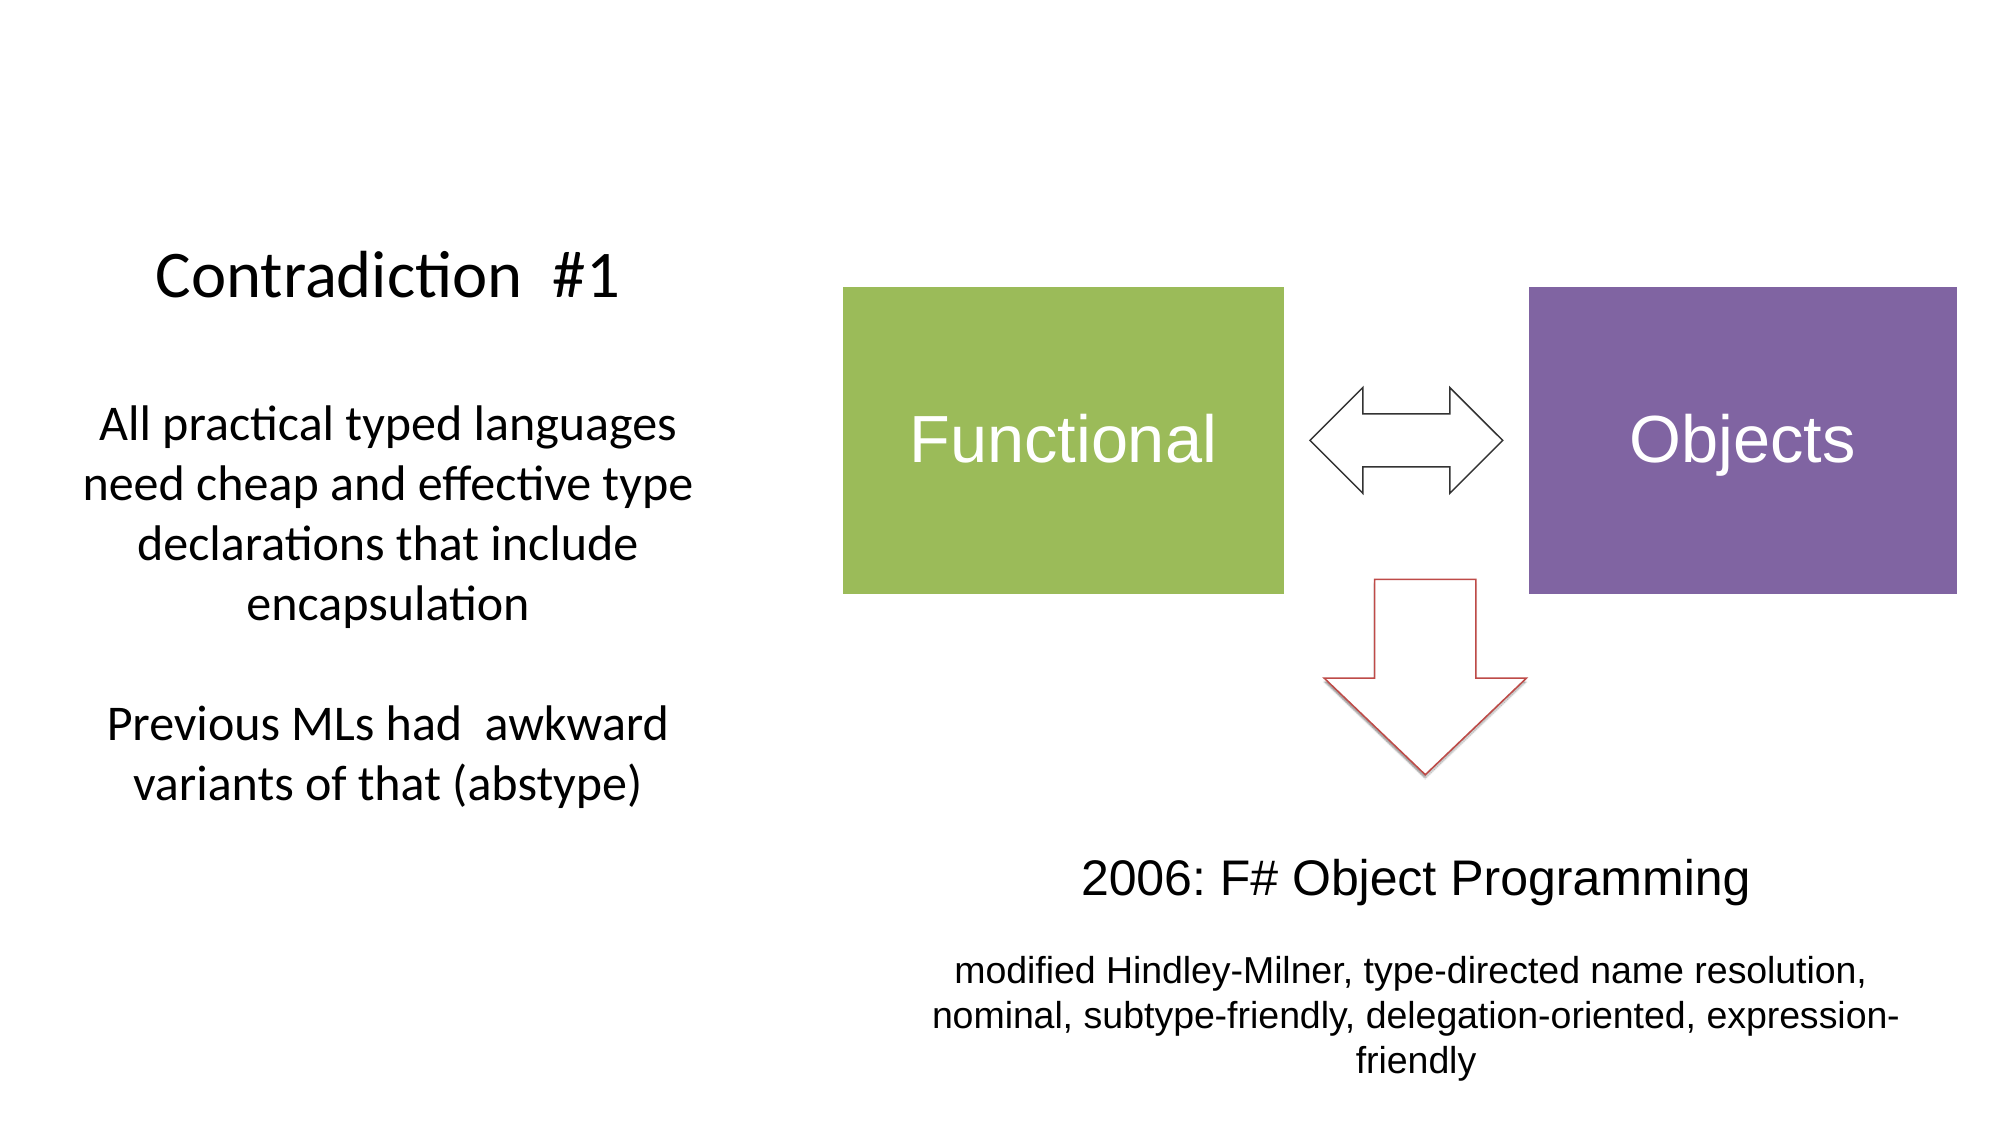

Contradiction  #1

All practical typed languages need cheap and effective type declarations that include encapsulation

Previous MLs had  awkward variants of that (abstype)

Functional
Objects

2006: F# Object Programming

modified Hindley-Milner, type-directed name resolution,
nominal, subtype-friendly, delegation-oriented, expression-friendly